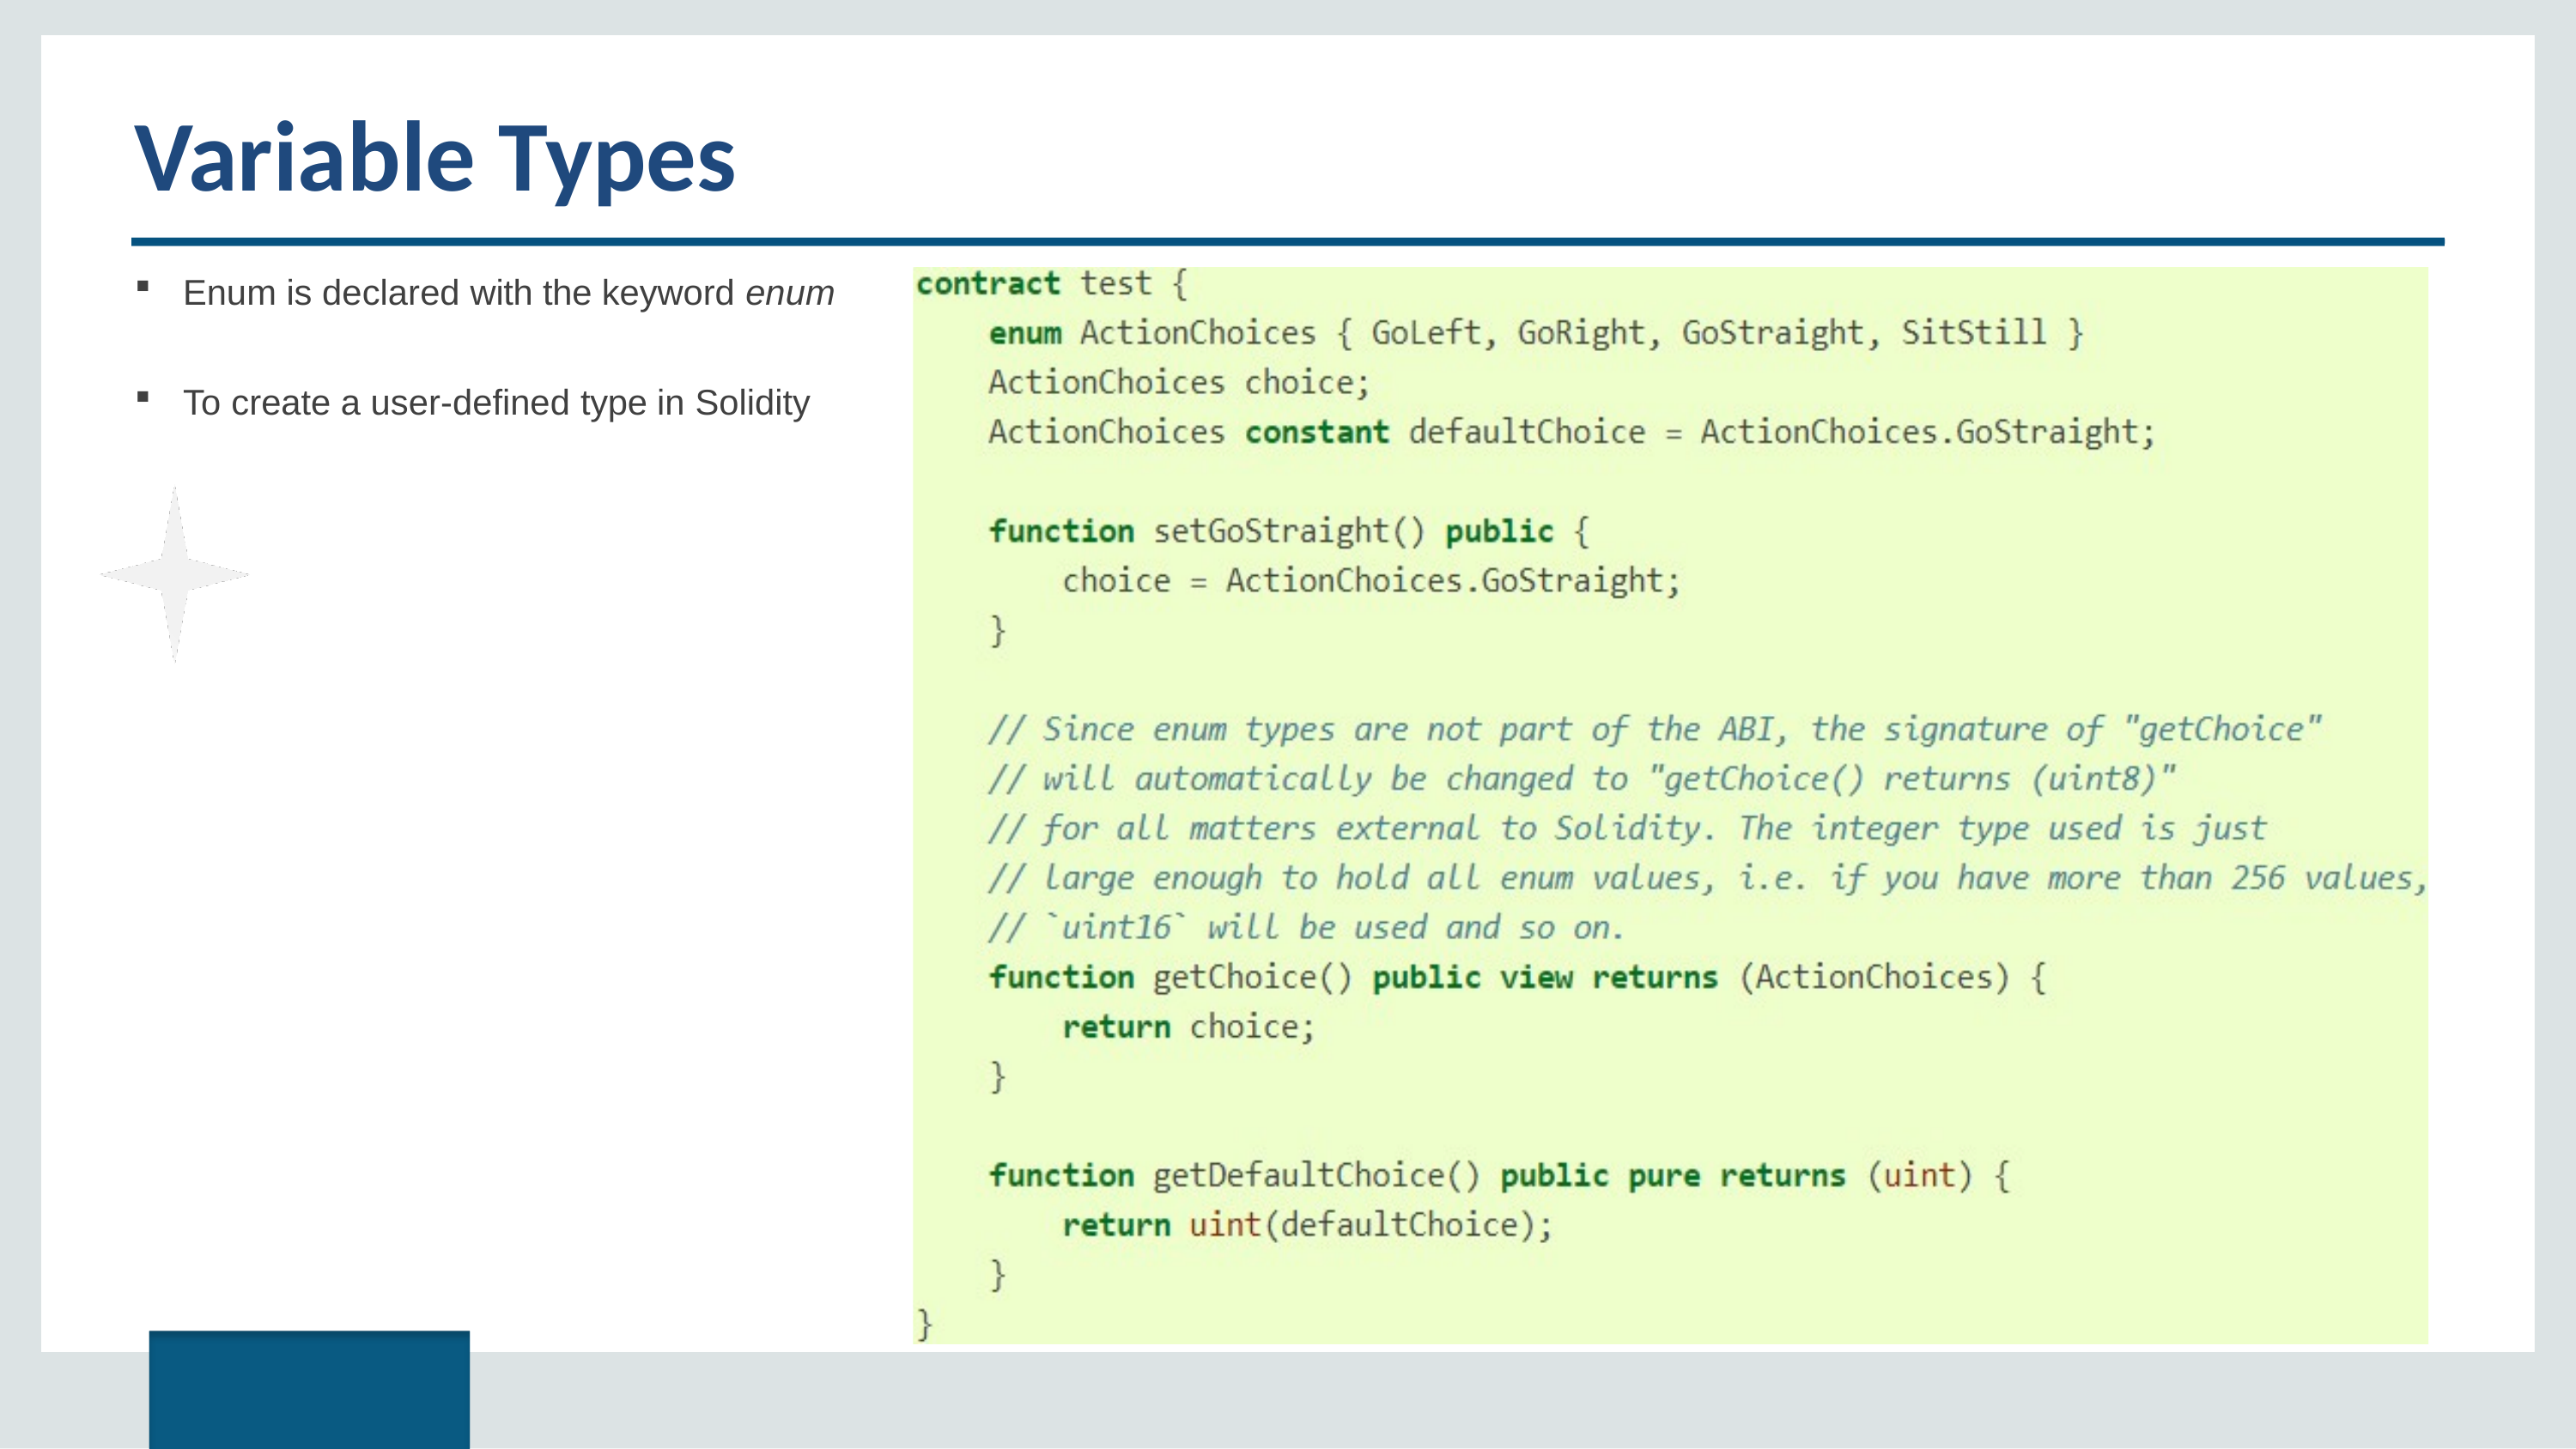

# Variable Types

Enum is declared with the keyword enum

To create a user-defined type in Solidity